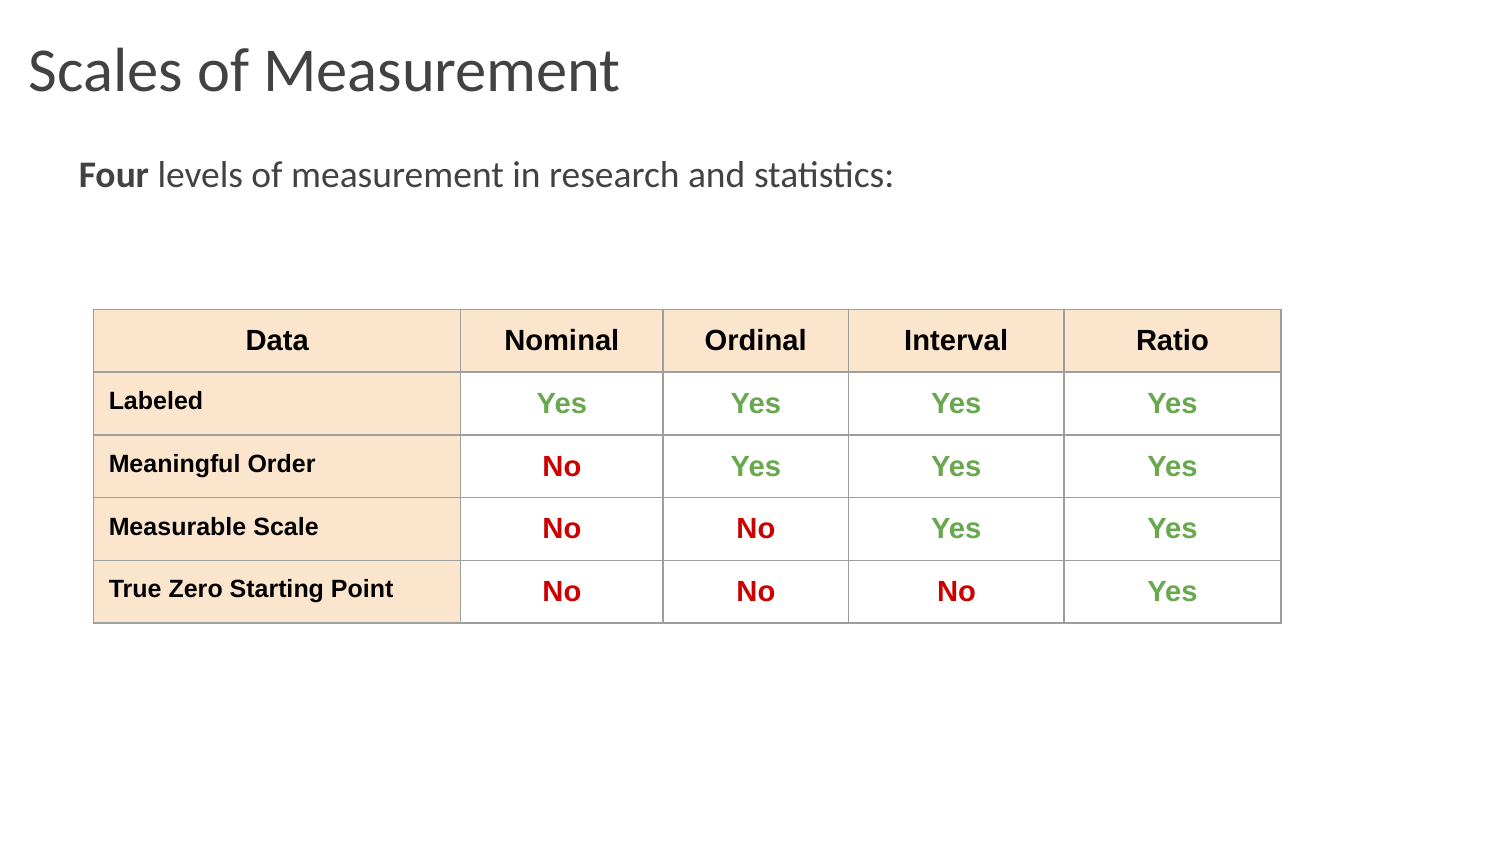

# Scales of Measurement
Four levels of measurement in research and statistics:
| Data | Nominal | Ordinal | Interval | Ratio |
| --- | --- | --- | --- | --- |
| Labeled | Yes | Yes | Yes | Yes |
| Meaningful Order | No | Yes | Yes | Yes |
| Measurable Scale | No | No | Yes | Yes |
| True Zero Starting Point | No | No | No | Yes |